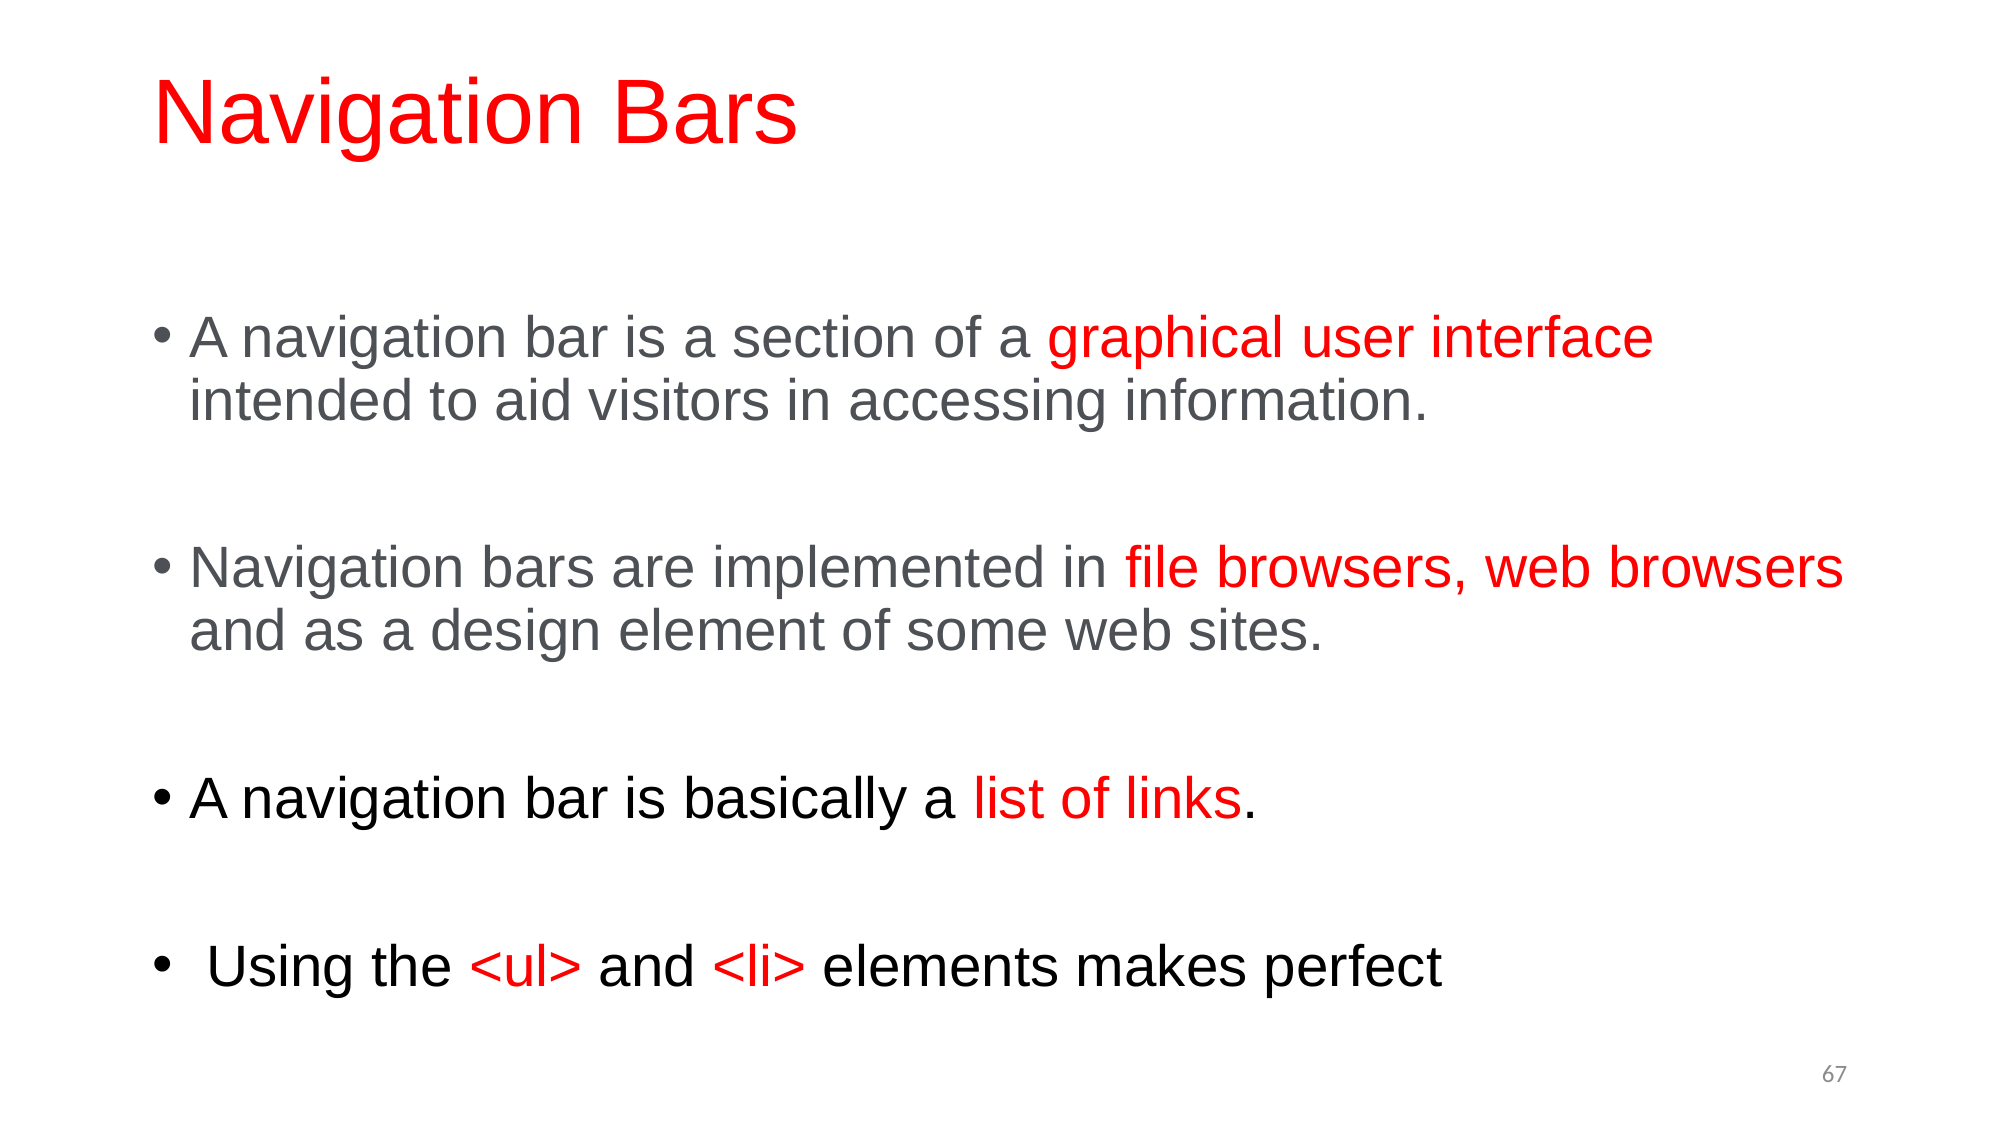

# Navigation Bars
A navigation bar is a section of a graphical user interface intended to aid visitors in accessing information.

Navigation bars are implemented in file browsers, web browsers and as a design element of some web sites.

A navigation bar is basically a list of links.

 Using the <ul> and <li> elements makes perfect
67